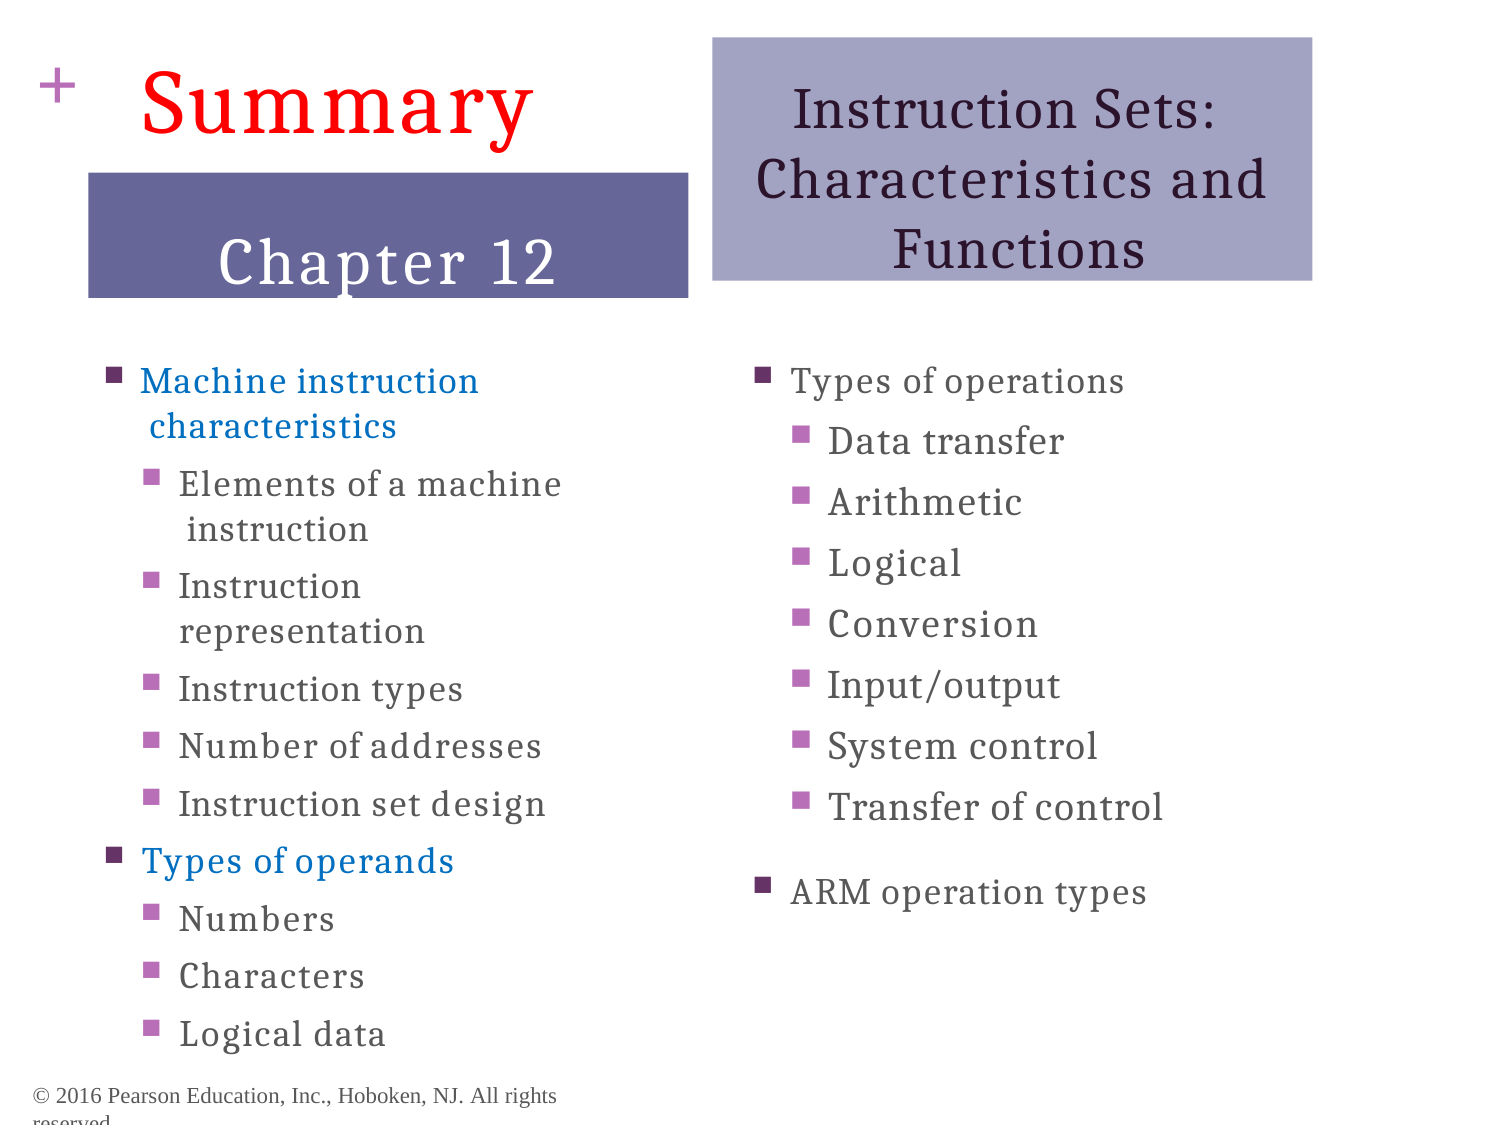

+
Instruction Sets:  Characteristics and  Functions
# Summary
Chapter 12
Types of operations
Data transfer
Arithmetic
Logical
Conversion
Input/output
System control
Transfer of control
ARM operation types
Machine instruction  characteristics
Elements of a machine  instruction
Instruction representation
Instruction types
Number of addresses
Instruction set design
Types of operands
Numbers
Characters
Logical data
© 2016 Pearson Education, Inc., Hoboken, NJ. All rights reserved.